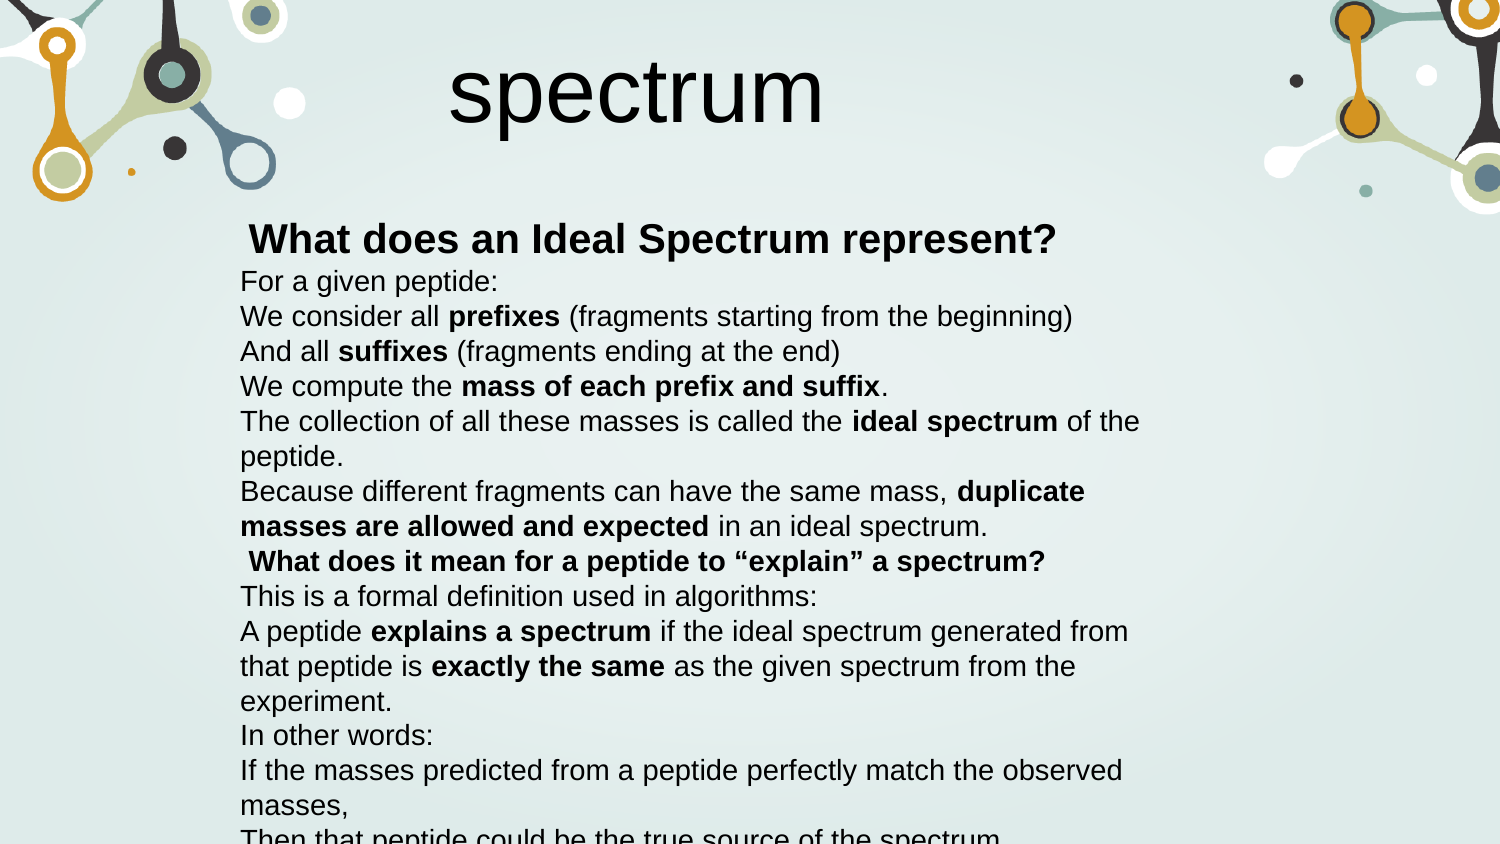

spectrum
#
 What does an Ideal Spectrum represent?
For a given peptide:
We consider all prefixes (fragments starting from the beginning)
And all suffixes (fragments ending at the end)
We compute the mass of each prefix and suffix.
The collection of all these masses is called the ideal spectrum of the peptide.
Because different fragments can have the same mass, duplicate masses are allowed and expected in an ideal spectrum.
 What does it mean for a peptide to “explain” a spectrum?
This is a formal definition used in algorithms:
A peptide explains a spectrum if the ideal spectrum generated from that peptide is exactly the same as the given spectrum from the experiment.
In other words:
If the masses predicted from a peptide perfectly match the observed masses,
Then that peptide could be the true source of the spectrum.